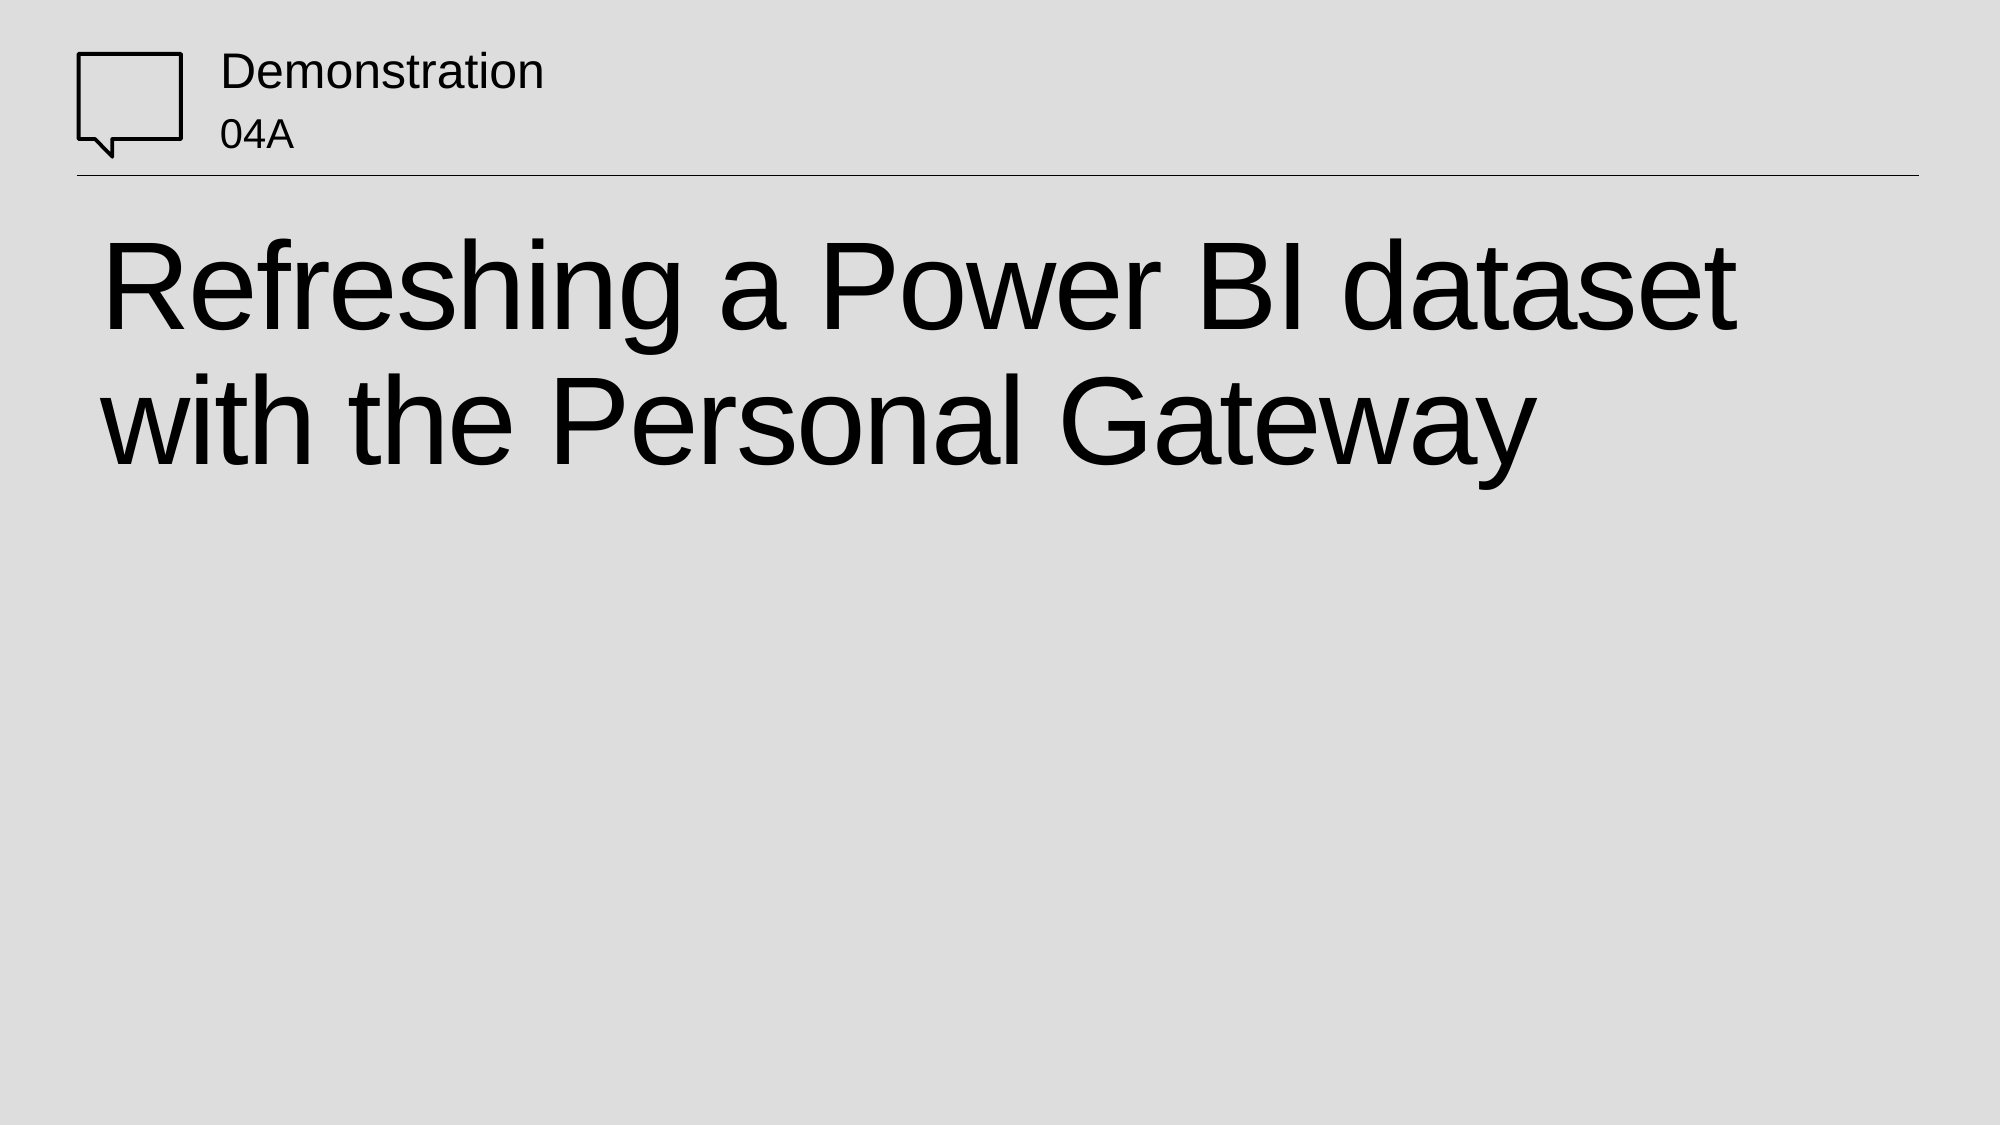

04A
# Refreshing a Power BI dataset with the Personal Gateway